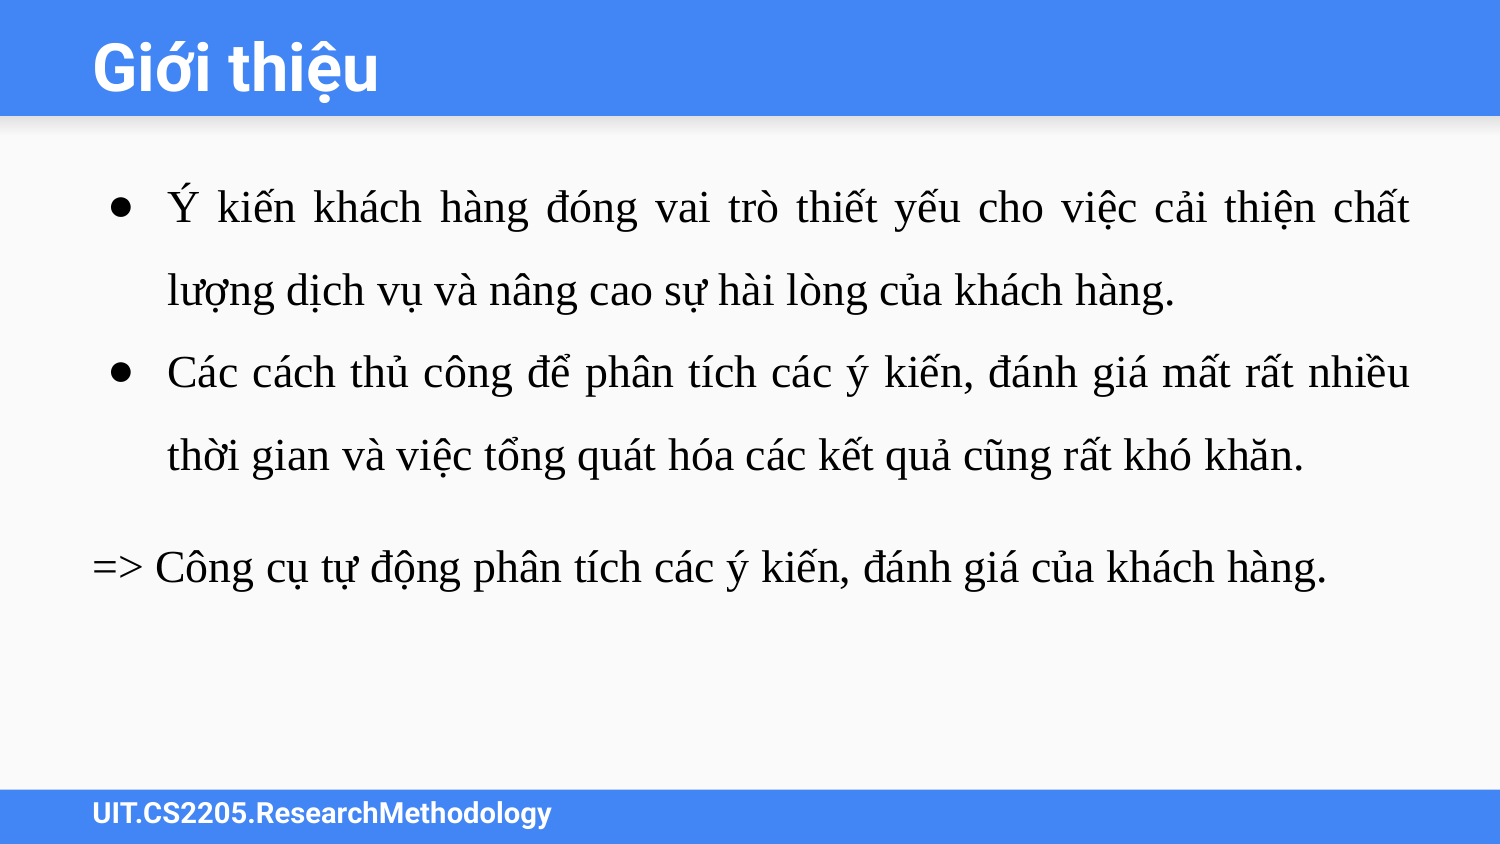

# Giới thiệu
Ý kiến khách hàng đóng vai trò thiết yếu cho việc cải thiện chất lượng dịch vụ và nâng cao sự hài lòng của khách hàng.
Các cách thủ công để phân tích các ý kiến, đánh giá mất rất nhiều thời gian và việc tổng quát hóa các kết quả cũng rất khó khăn.

=> Công cụ tự động phân tích các ý kiến, đánh giá của khách hàng.